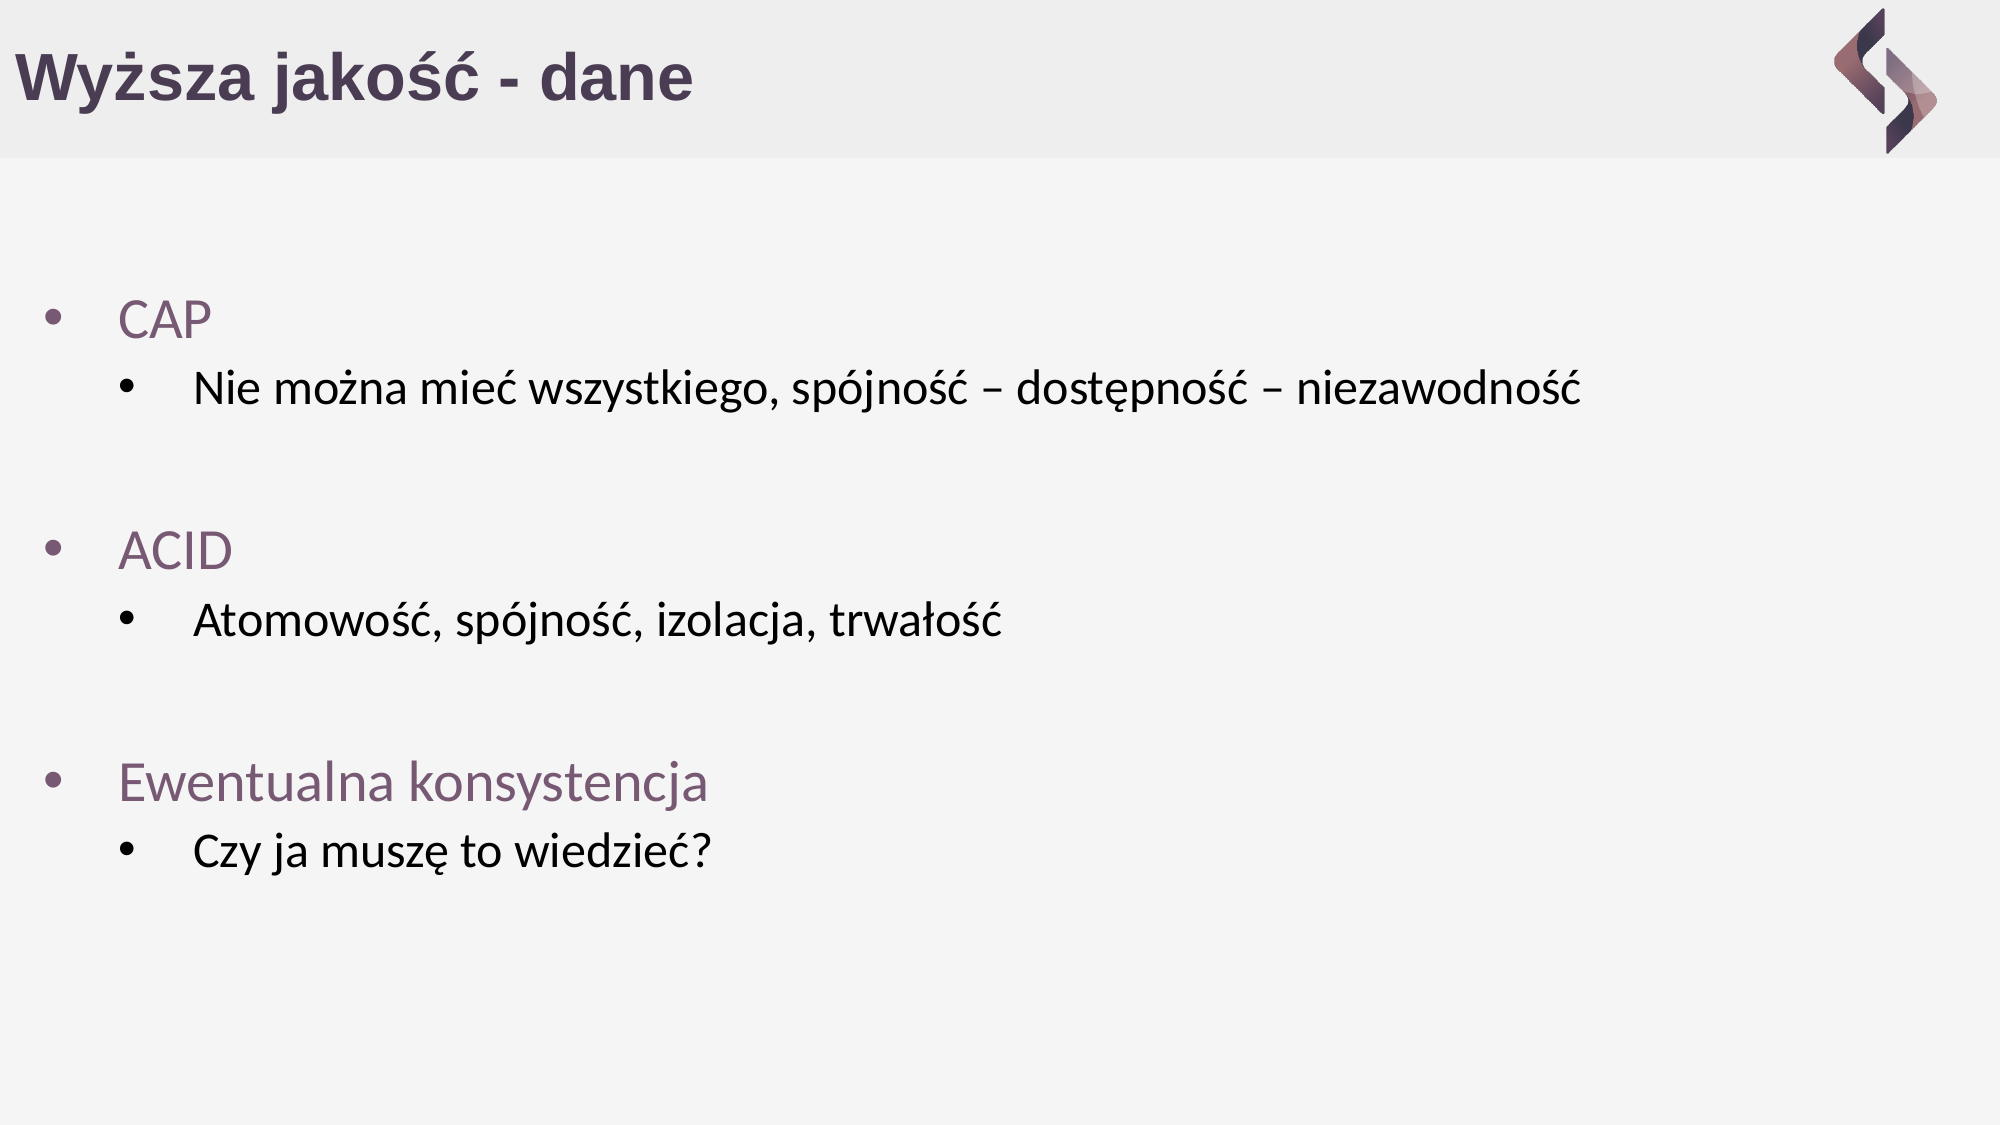

# Wyższa jakość - dane

CAP
Nie można mieć wszystkiego, spójność – dostępność – niezawodność

ACID
Atomowość, spójność, izolacja, trwałość

Ewentualna konsystencja
Czy ja muszę to wiedzieć?